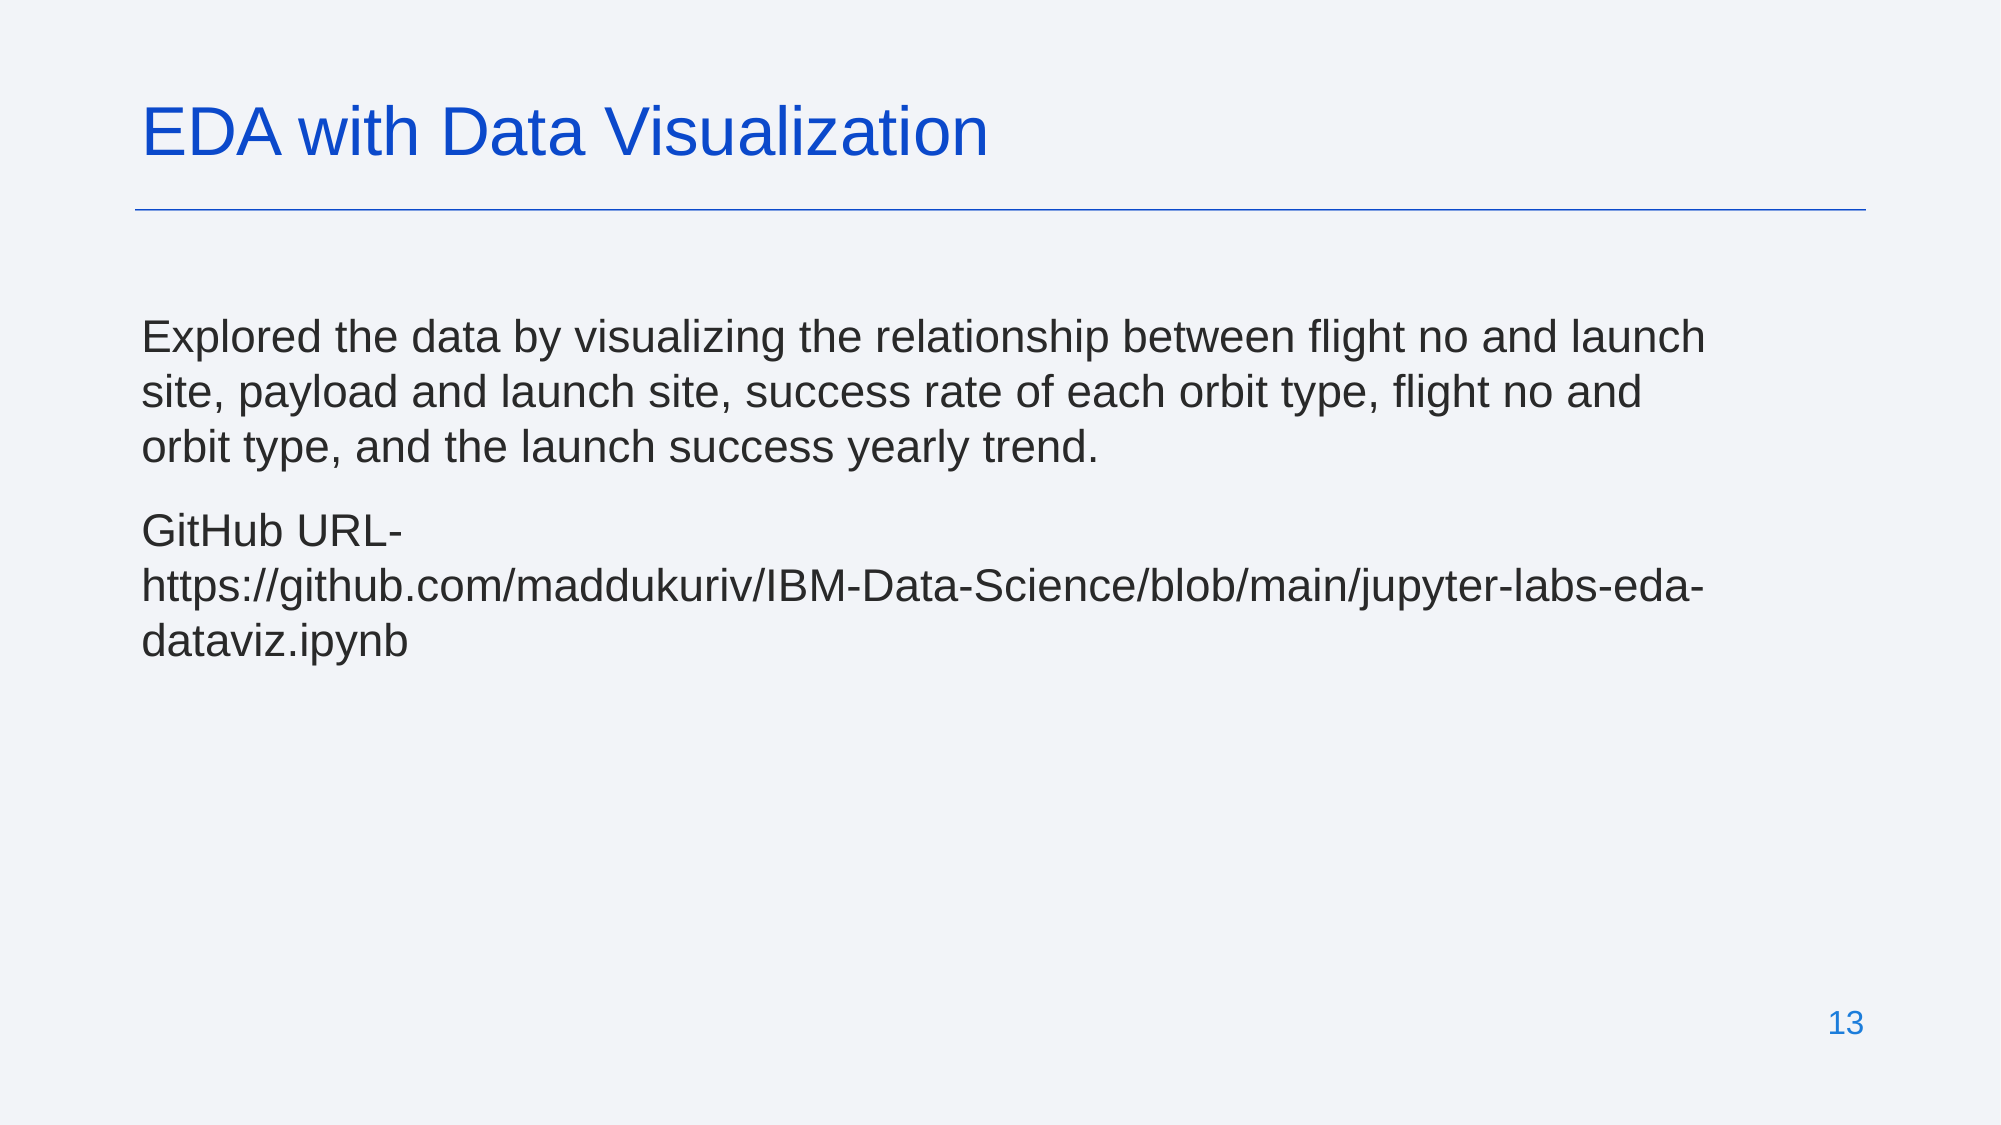

EDA with Data Visualization
Explored the data by visualizing the relationship between flight no and launch site, payload and launch site, success rate of each orbit type, flight no and orbit type, and the launch success yearly trend.
GitHub URL- https://github.com/maddukuriv/IBM-Data-Science/blob/main/jupyter-labs-eda-dataviz.ipynb
13